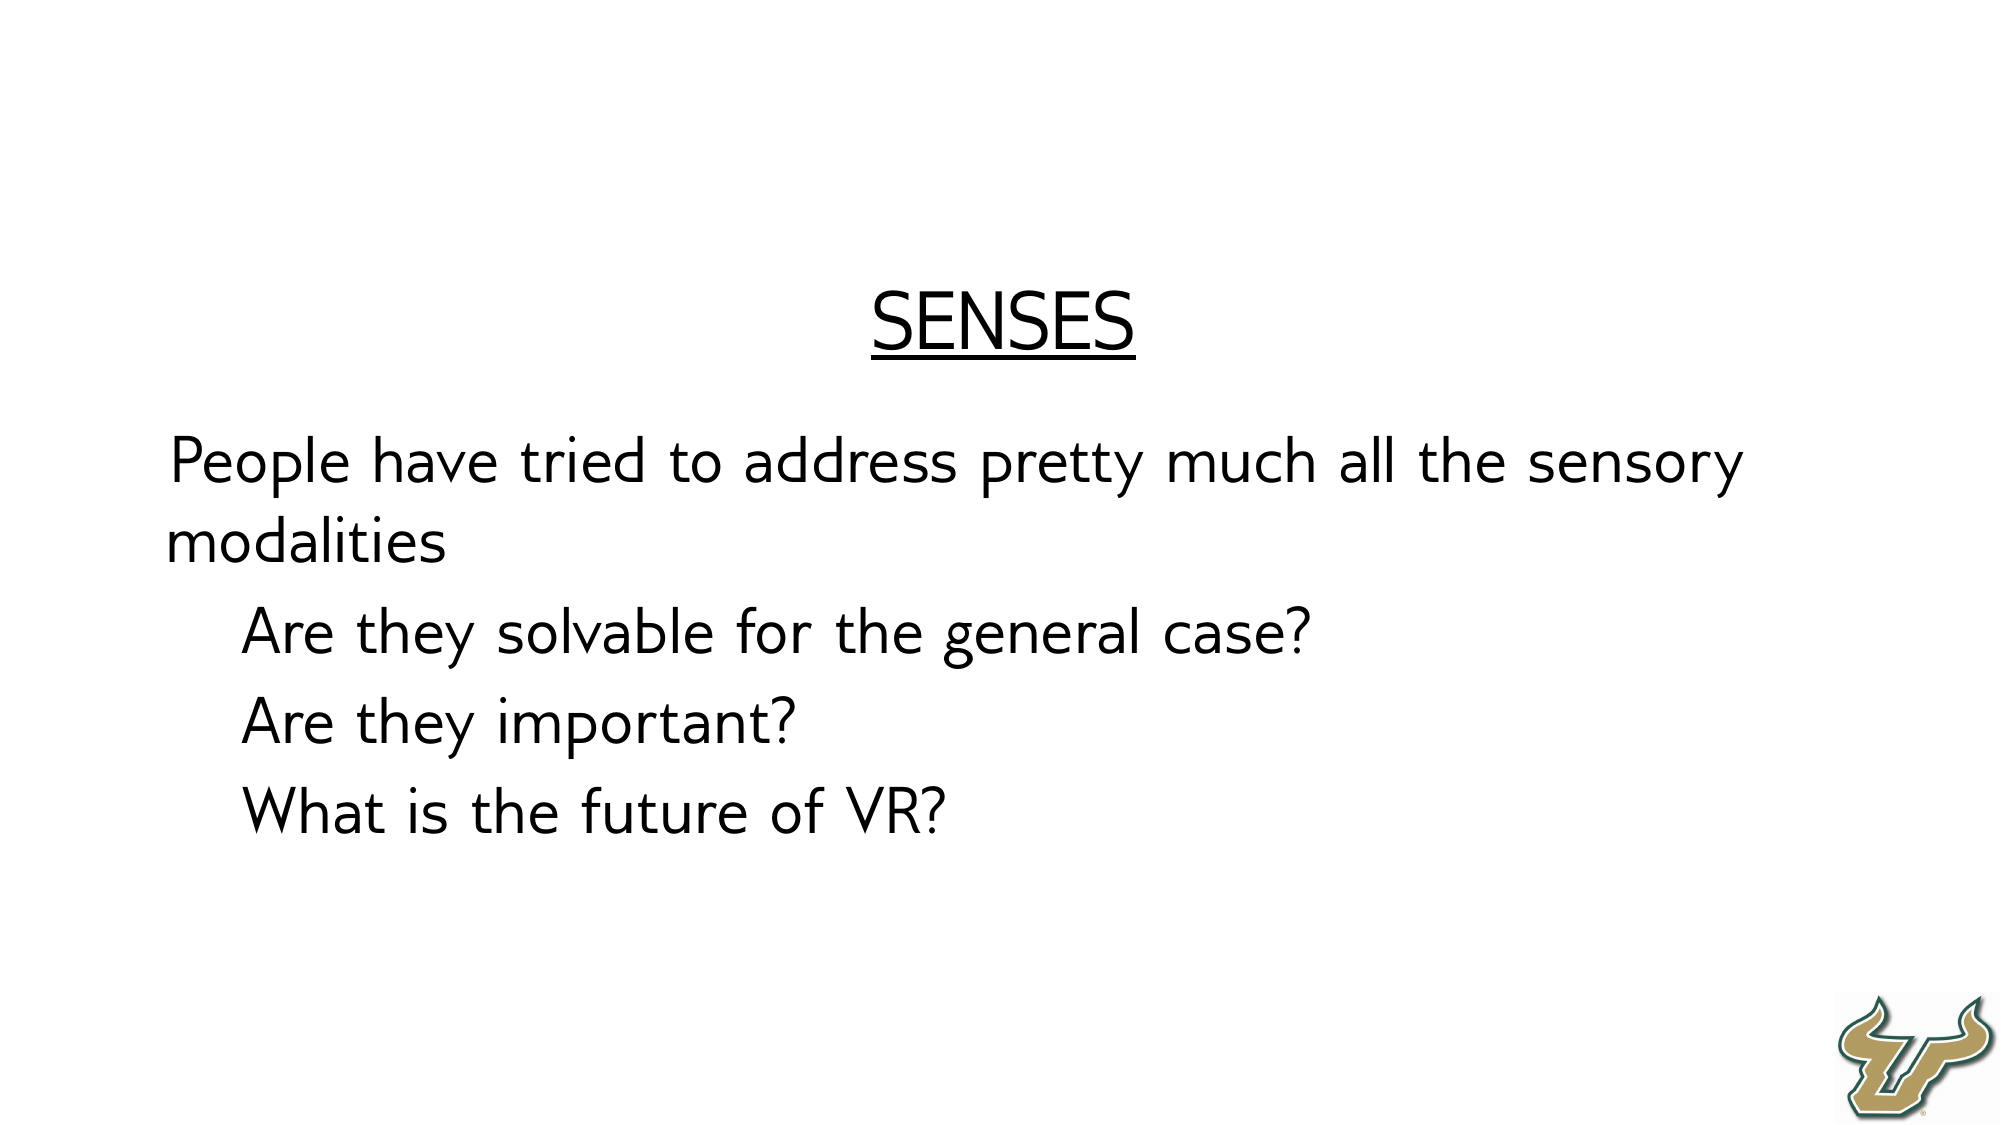

Senses
People have tried to address pretty much all the sensory modalities
Are they solvable for the general case?
Are they important?
What is the future of VR?